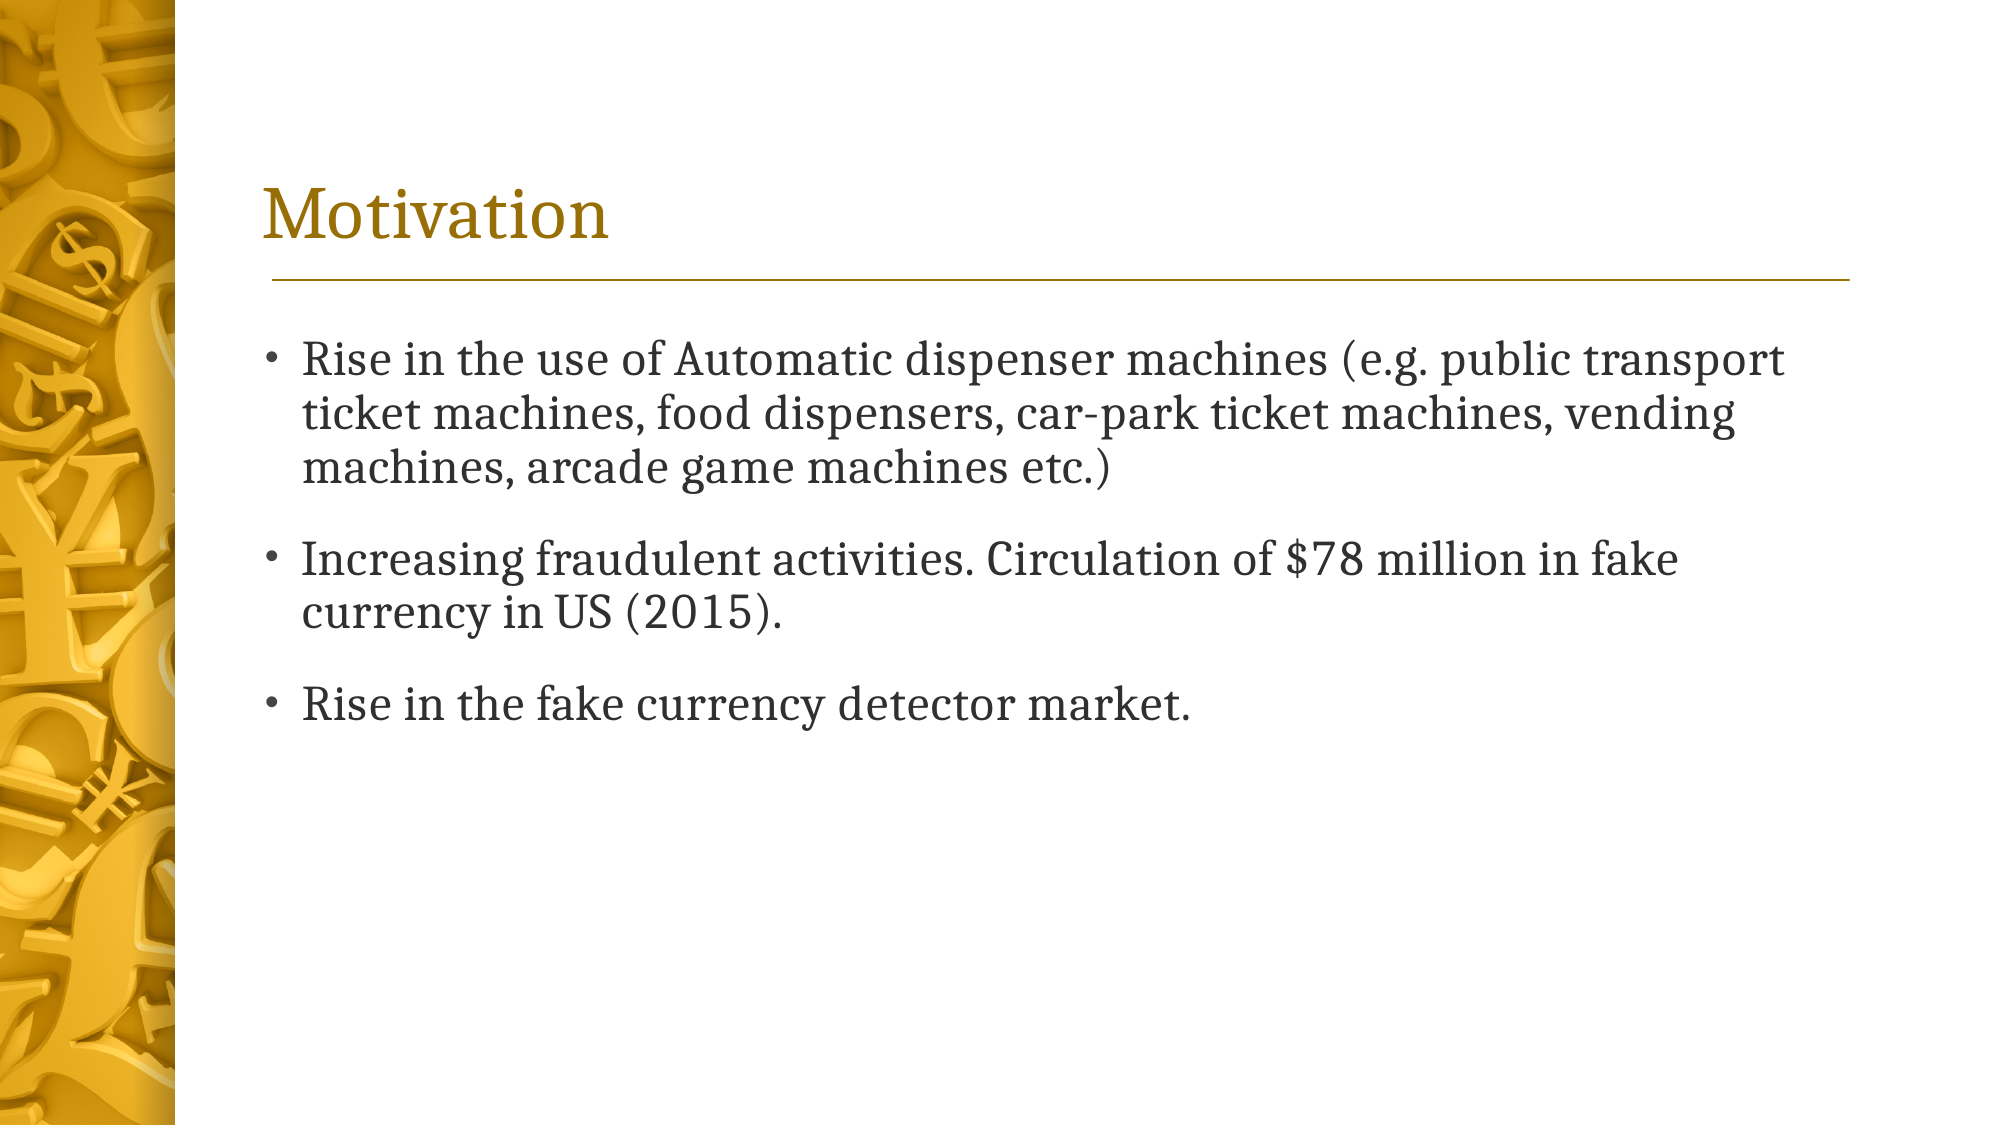

# Motivation
Rise in the use of Automatic dispenser machines (e.g. public transport ticket machines, food dispensers, car-park ticket machines, vending machines, arcade game machines etc.)
Increasing fraudulent activities. Circulation of $78 million in fake currency in US (2015).
Rise in the fake currency detector market.